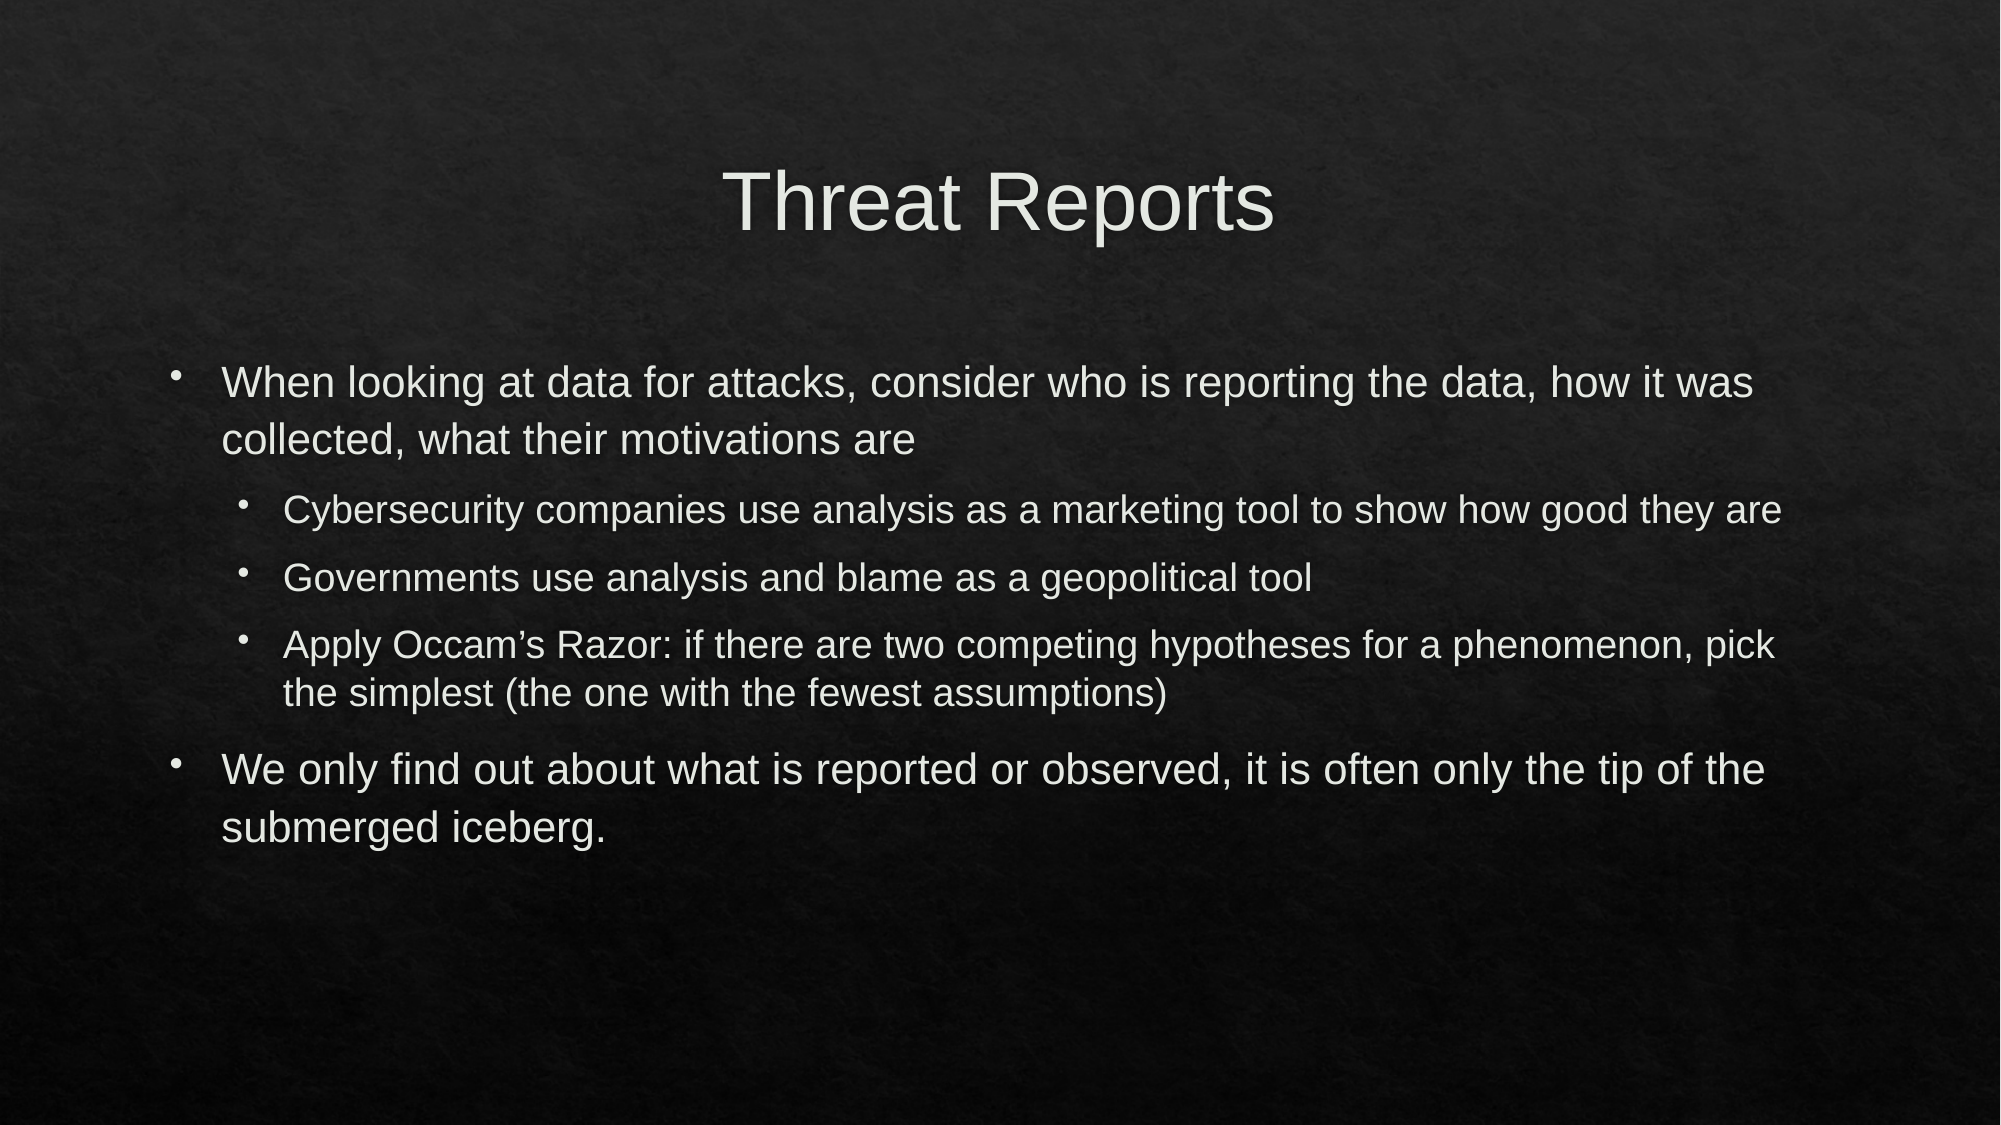

# Threat Reports
When looking at data for attacks, consider who is reporting the data, how it was collected, what their motivations are
Cybersecurity companies use analysis as a marketing tool to show how good they are
Governments use analysis and blame as a geopolitical tool
Apply Occam’s Razor: if there are two competing hypotheses for a phenomenon, pick the simplest (the one with the fewest assumptions)
We only find out about what is reported or observed, it is often only the tip of the submerged iceberg.